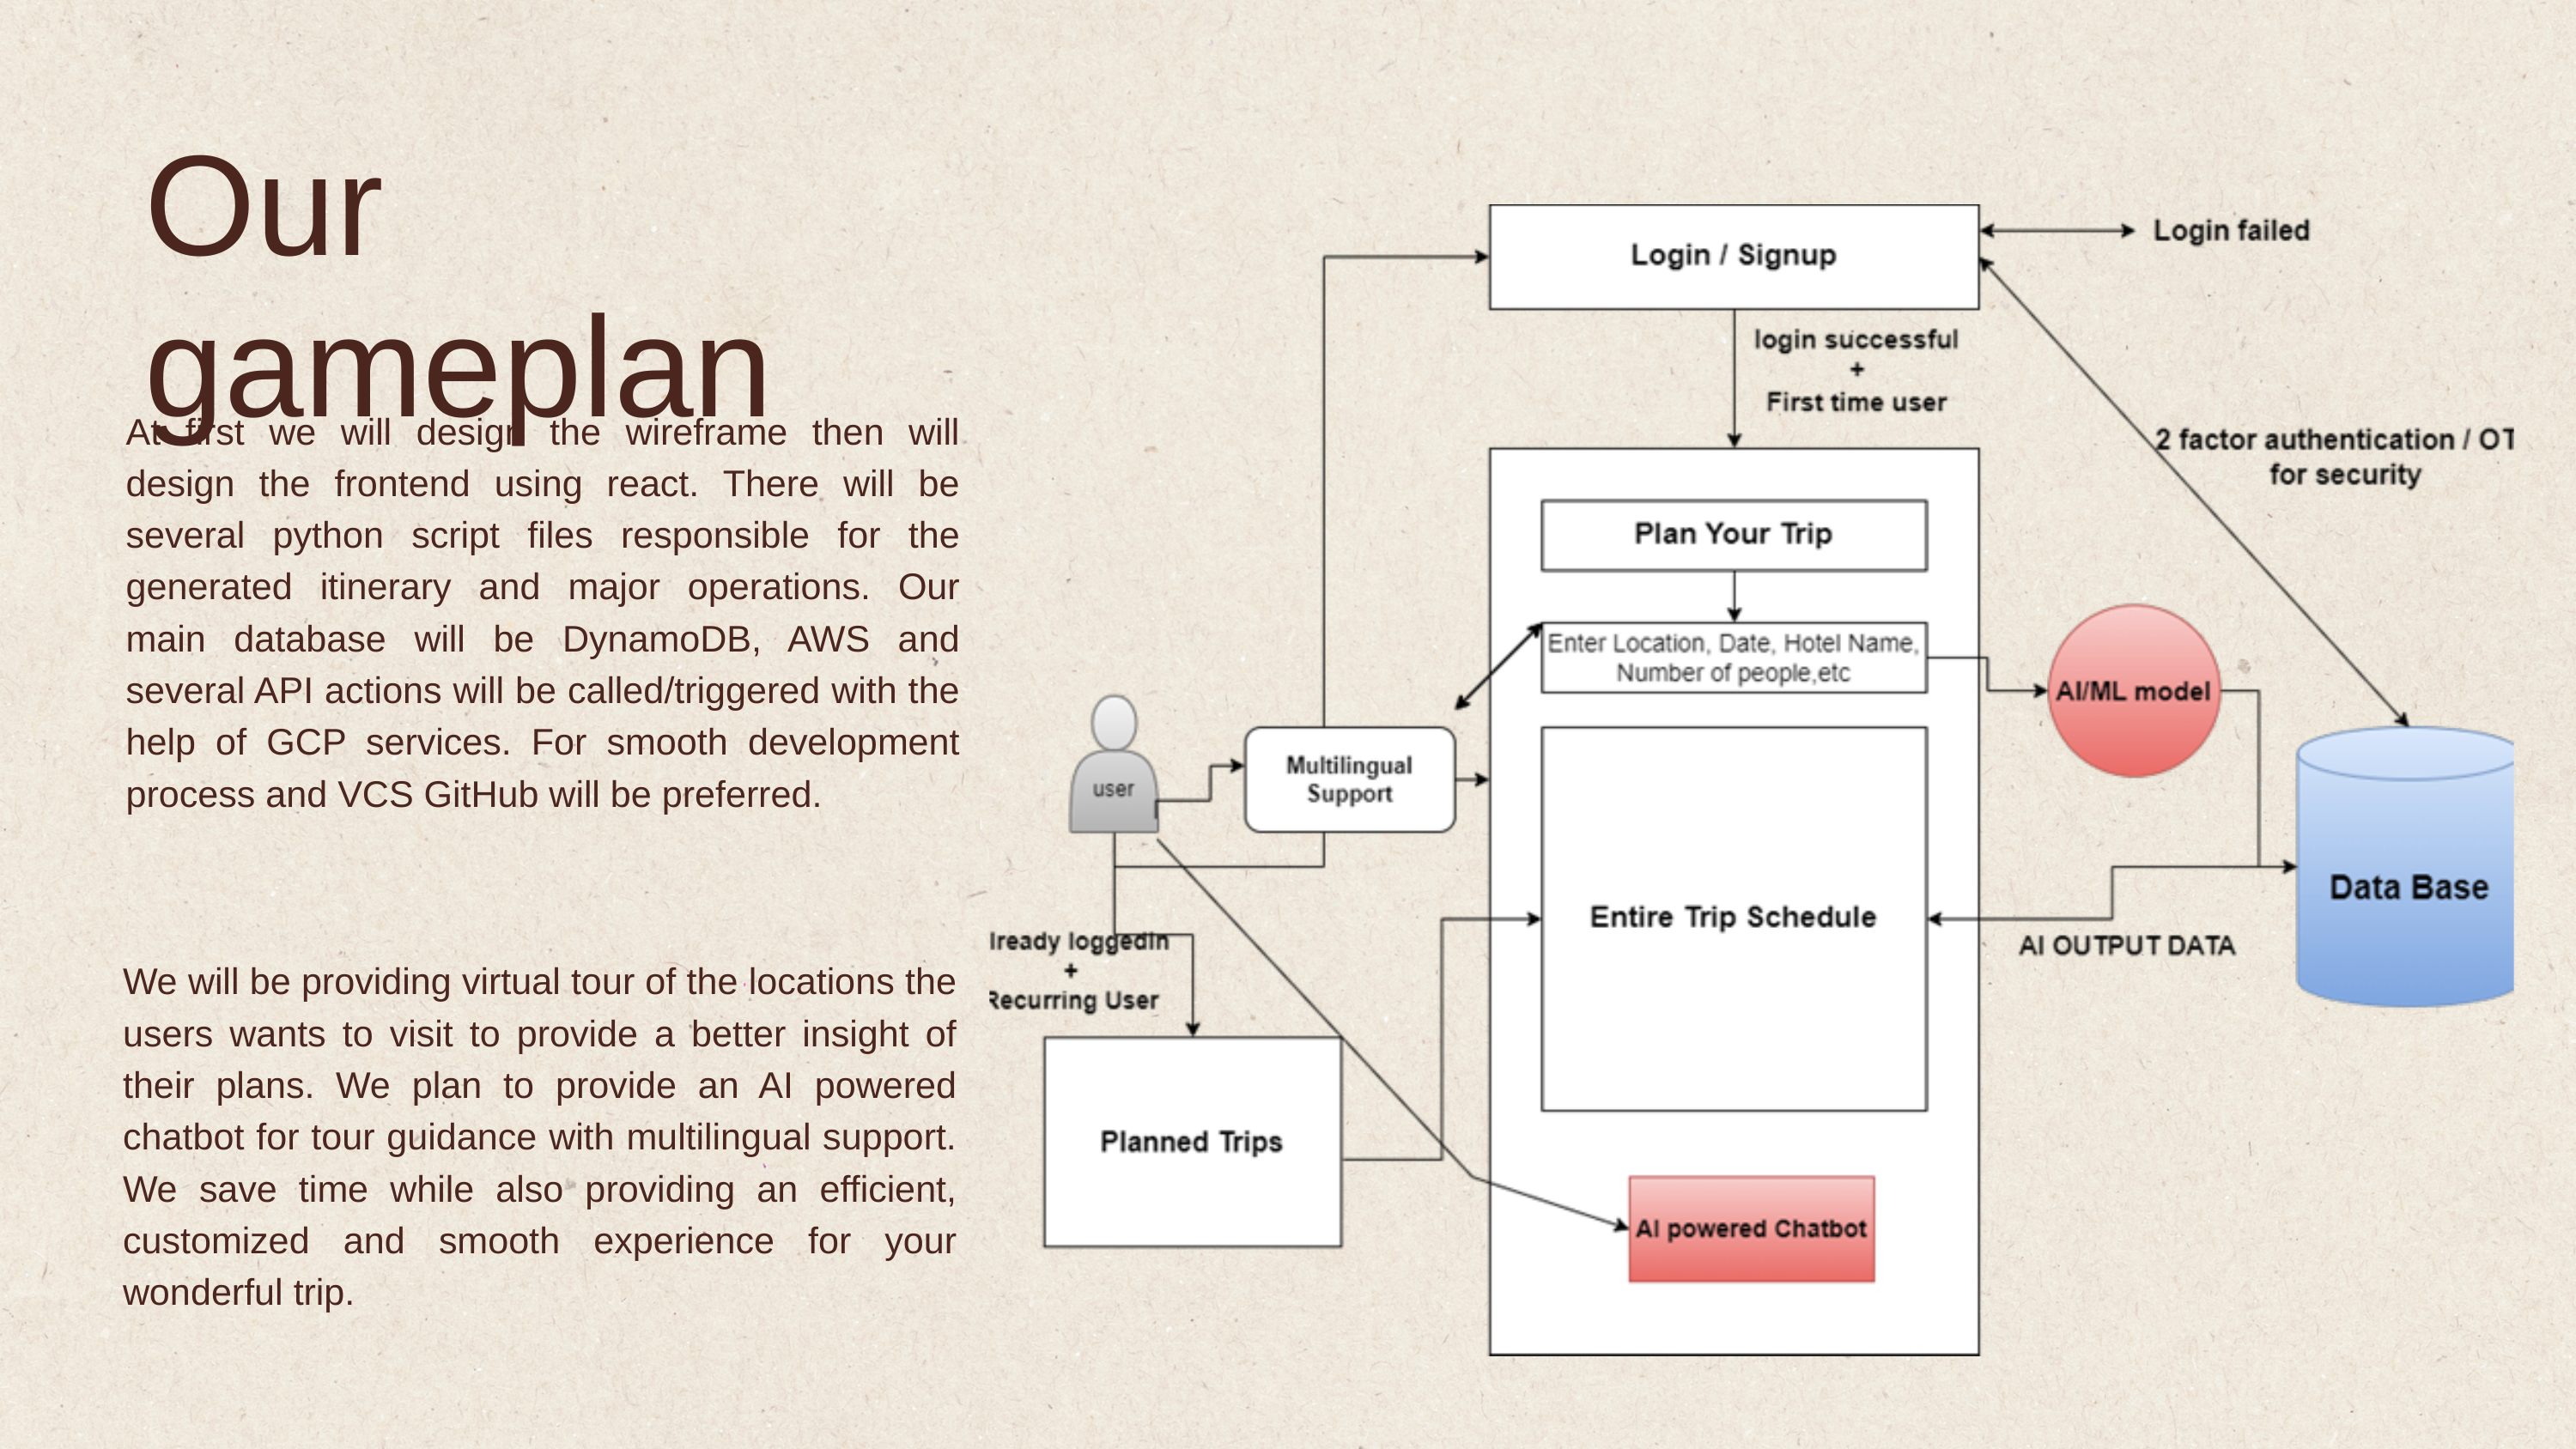

Our gameplan

At first we will design the wireframe then will design the frontend using react. There will be several python script files responsible for the generated itinerary and major operations. Our main database will be DynamoDB, AWS and several API actions will be called/triggered with the help of GCP services. For smooth development process and VCS GitHub will be preferred.
We will be providing virtual tour of the locations the users wants to visit to provide a better insight of their plans. We plan to provide an AI powered chatbot for tour guidance with multilingual support. We save time while also providing an efficient, customized and smooth experience for your wonderful trip.